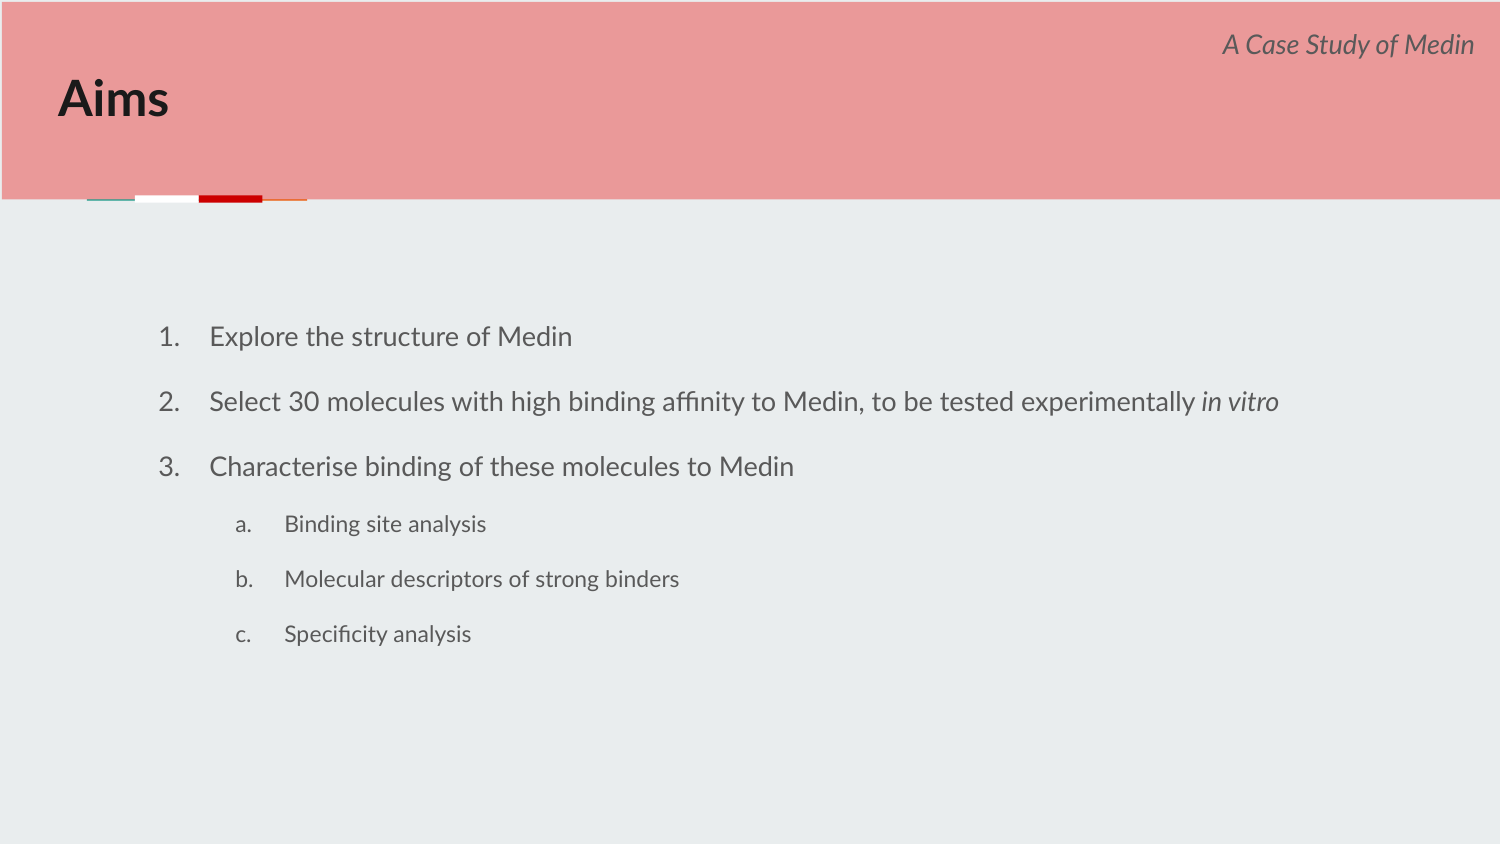

A Case Study of Medin
#
Aims

Explore the structure of Medin
Select 30 molecules with high binding affinity to Medin, to be tested experimentally in vitro
Characterise binding of these molecules to Medin
Binding site analysis
Molecular descriptors of strong binders
Specificity analysis